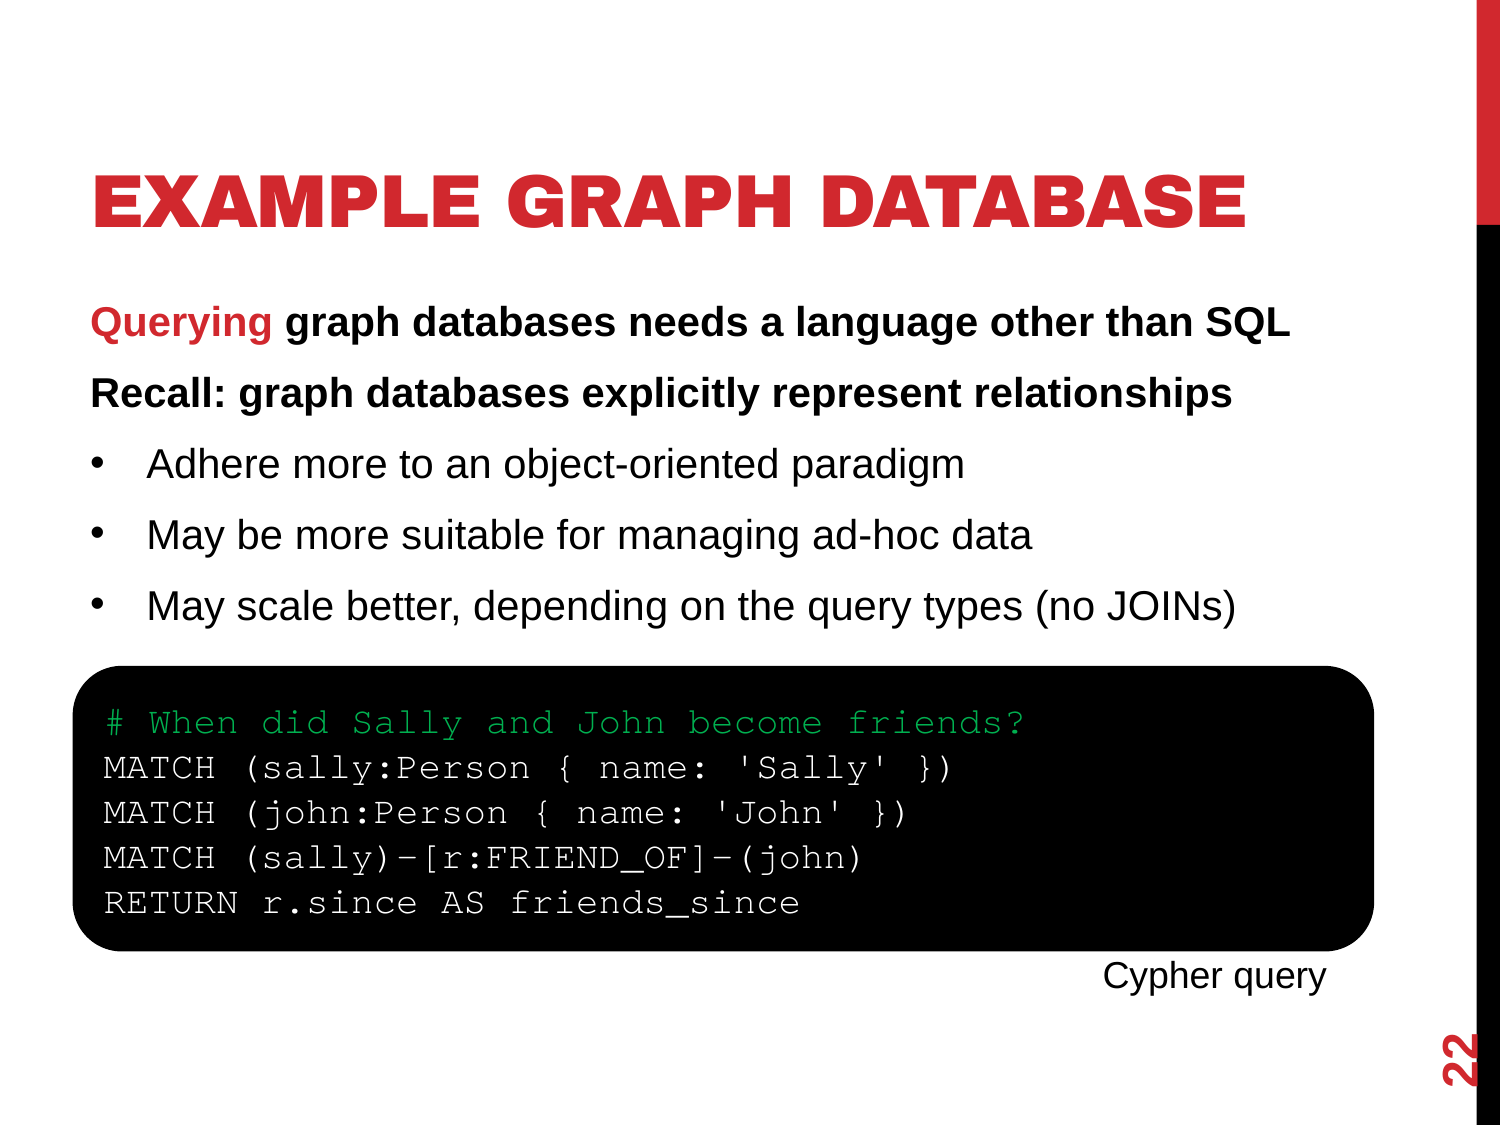

# Example Graph database
Querying graph databases needs a language other than SQL
Recall: graph databases explicitly represent relationships
Adhere more to an object-oriented paradigm
May be more suitable for managing ad-hoc data
May scale better, depending on the query types (no JOINs)
# When did Sally and John become friends?
MATCH (sally:Person { name: 'Sally' })
MATCH (john:Person { name: 'John' })
MATCH (sally)-[r:FRIEND_OF]-(john)
RETURN r.since AS friends_since
Cypher query
22